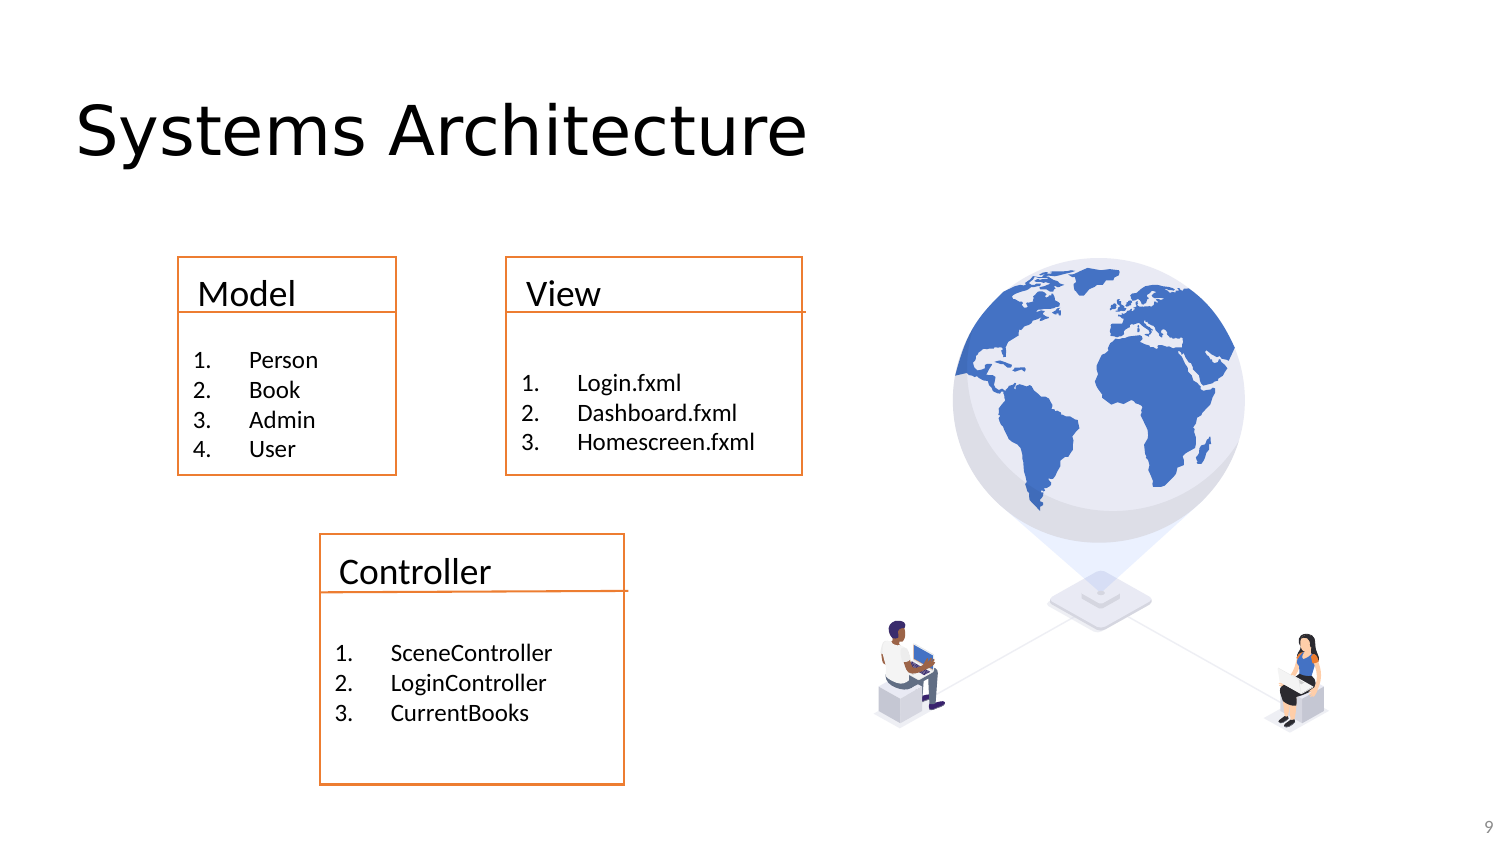

# Systems Architecture

Person
Book
Admin
User

Model

Login.fxml
Dashboard.fxml
Homescreen.fxml

View

SceneController
LoginController
CurrentBooks
Controller
9